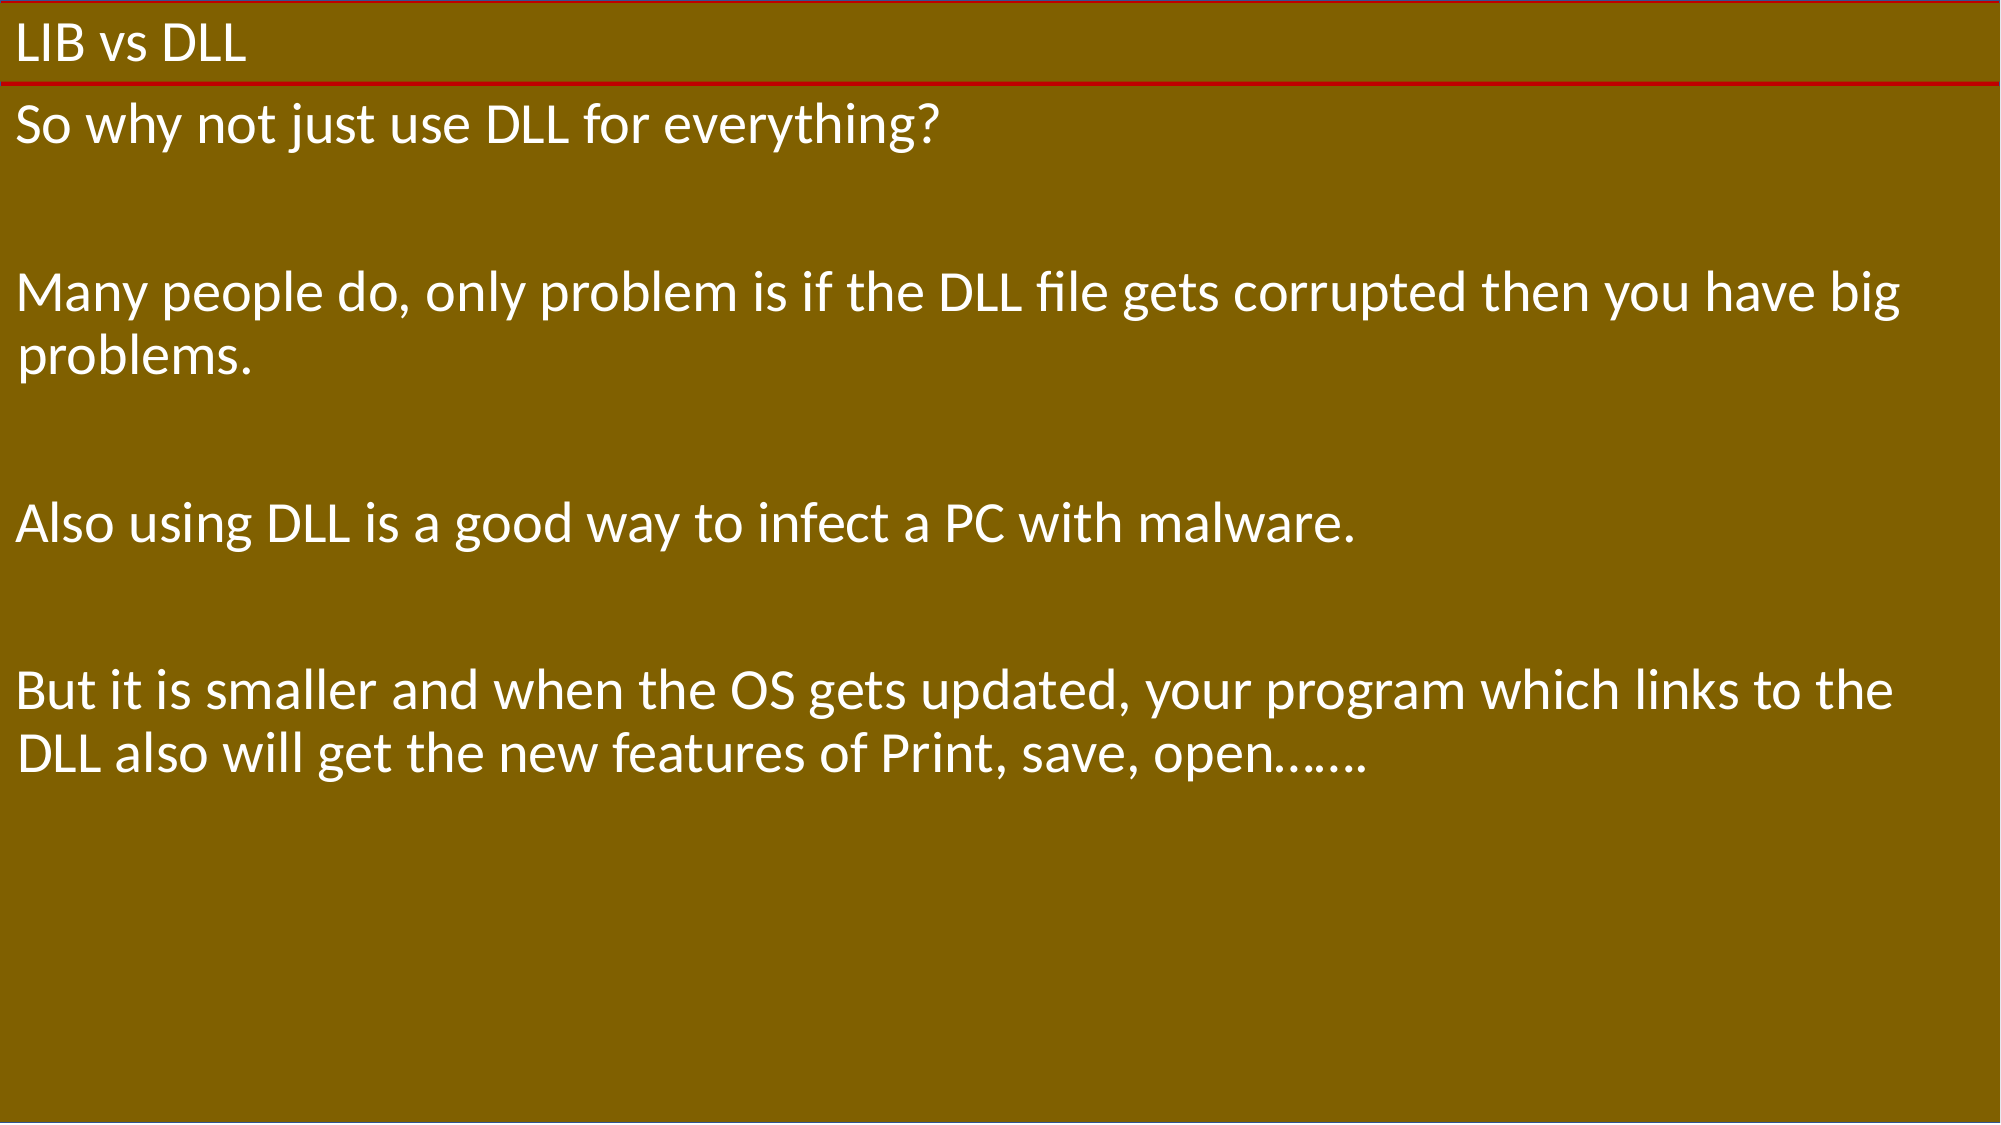

# LIB vs DLL
So why not just use DLL for everything?

Many people do, only problem is if the DLL file gets corrupted then you have big problems.

Also using DLL is a good way to infect a PC with malware.

But it is smaller and when the OS gets updated, your program which links to the DLL also will get the new features of Print, save, open…….